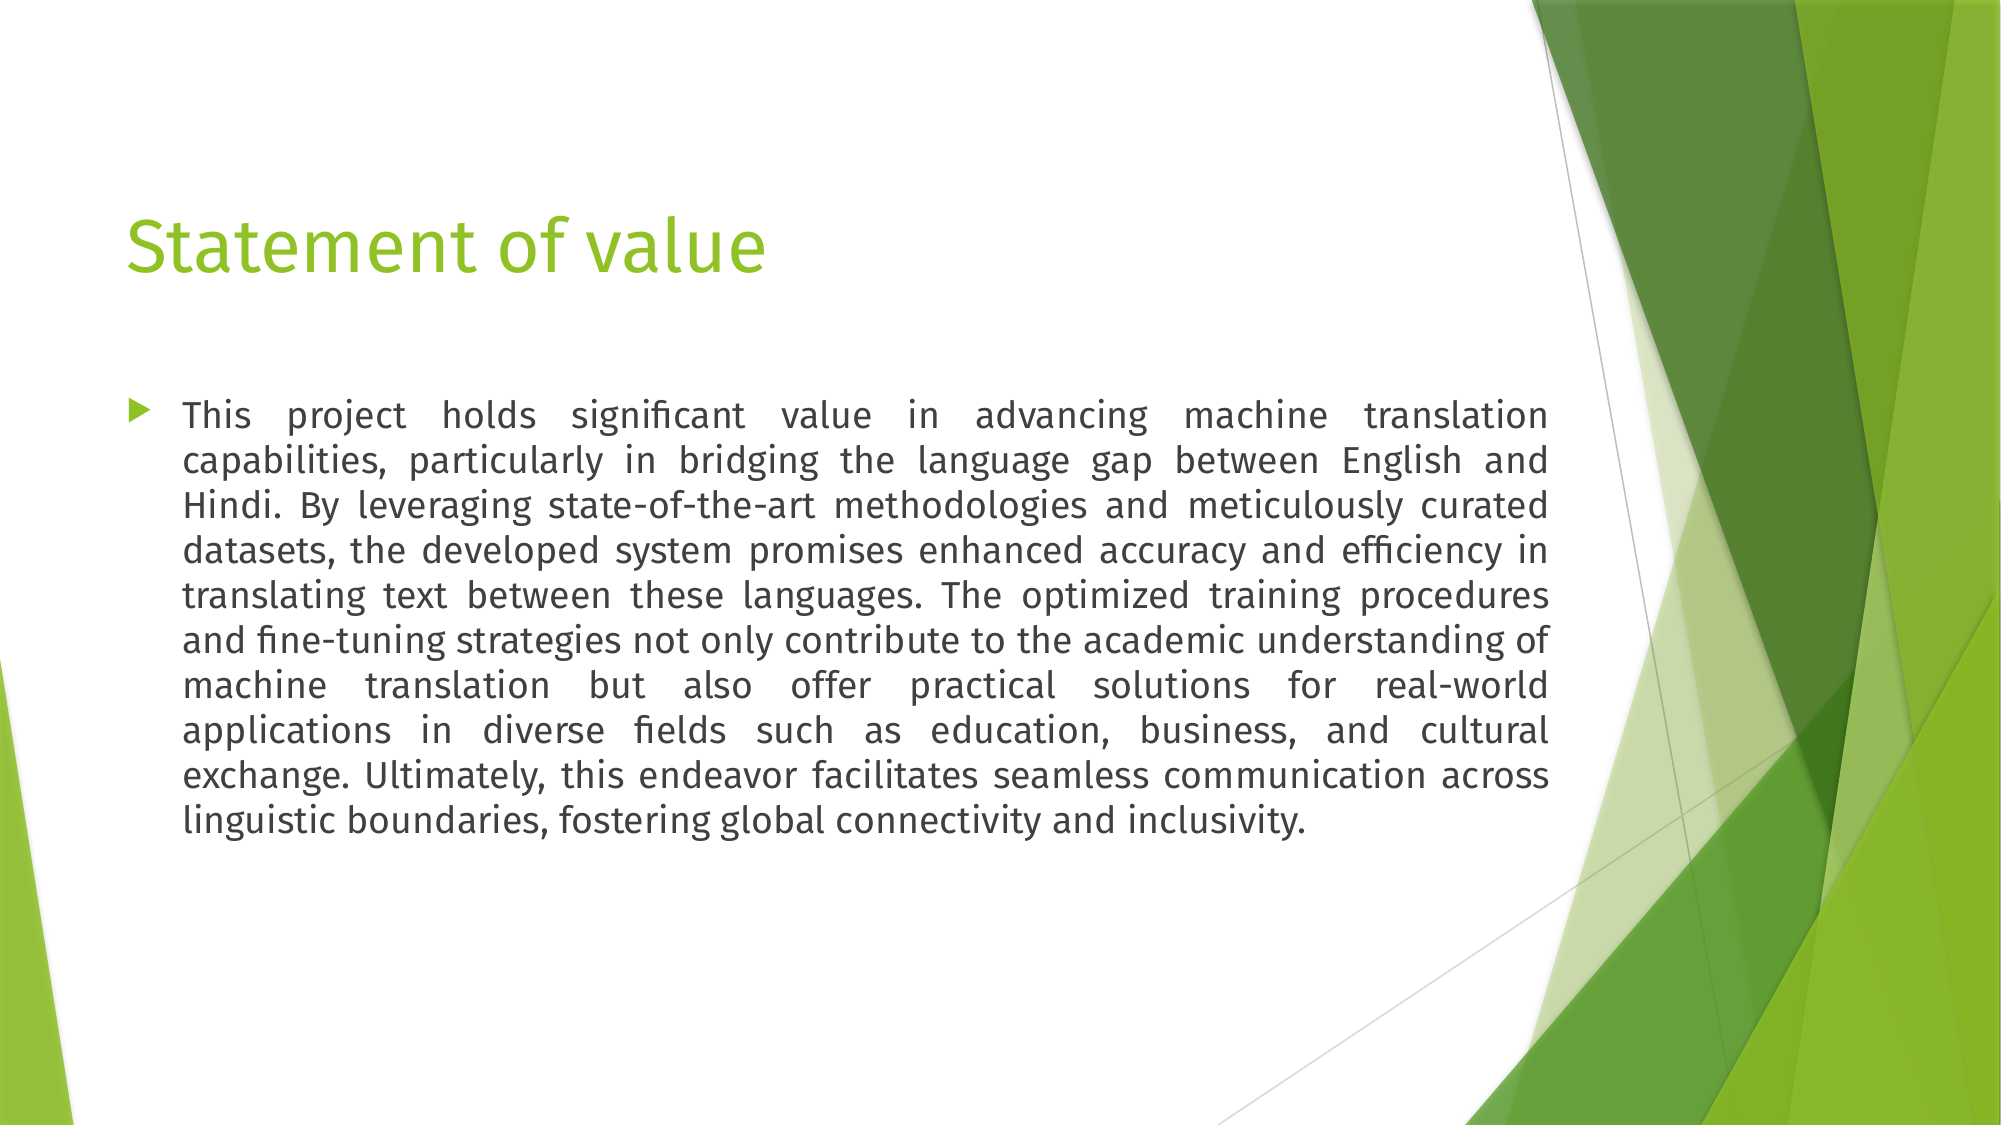

# Statement of value
This project holds significant value in advancing machine translation capabilities, particularly in bridging the language gap between English and Hindi. By leveraging state-of-the-art methodologies and meticulously curated datasets, the developed system promises enhanced accuracy and efficiency in translating text between these languages. The optimized training procedures and fine-tuning strategies not only contribute to the academic understanding of machine translation but also offer practical solutions for real-world applications in diverse fields such as education, business, and cultural exchange. Ultimately, this endeavor facilitates seamless communication across linguistic boundaries, fostering global connectivity and inclusivity.